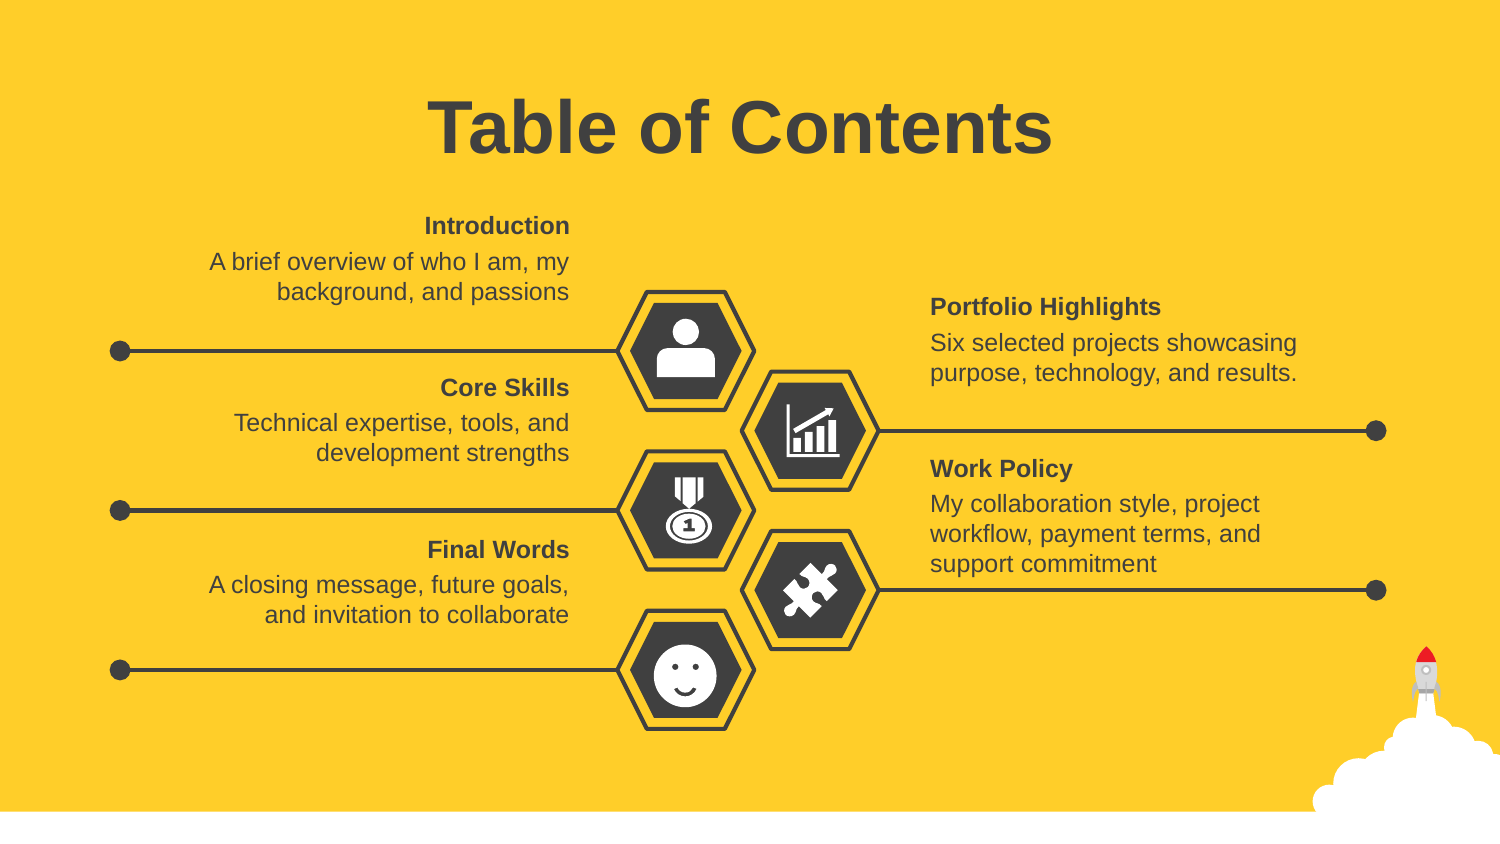

Table of Contents
Introduction
A brief overview of who I am, my background, and passions
Portfolio Highlights
Six selected projects showcasing purpose, technology, and results.

Core Skills
Technical expertise, tools, and development strengths

Work Policy
My collaboration style, project workflow, payment terms, and support commitment

Final Words
A closing message, future goals, and invitation to collaborate